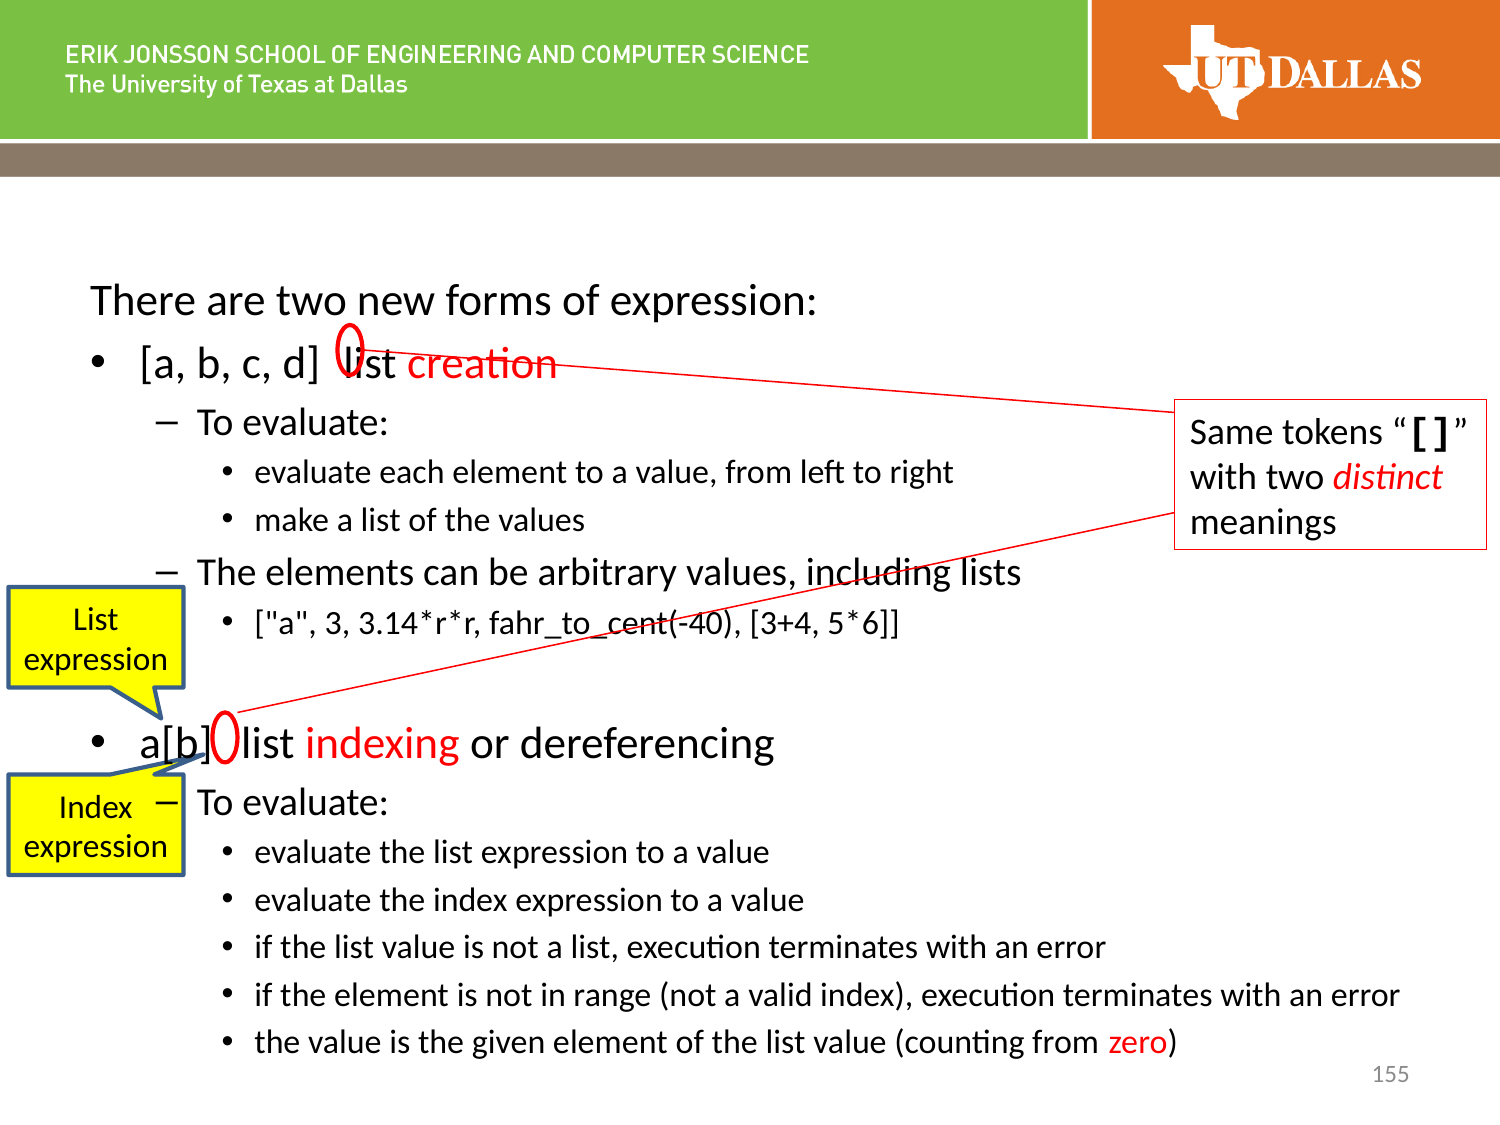

#
There are two new forms of expression:
[a, b, c, d]		list creation
To evaluate:
evaluate each element to a value, from left to right
make a list of the values
The elements can be arbitrary values, including lists
["a", 3, 3.14*r*r, fahr_to_cent(-40), [3+4, 5*6]]

a[b] 		list indexing or dereferencing
To evaluate:
evaluate the list expression to a value
evaluate the index expression to a value
if the list value is not a list, execution terminates with an error
if the element is not in range (not a valid index), execution terminates with an error
the value is the given element of the list value (counting from zero)

Same tokens “[]” with two distinct meanings
List expression

Index expression
155